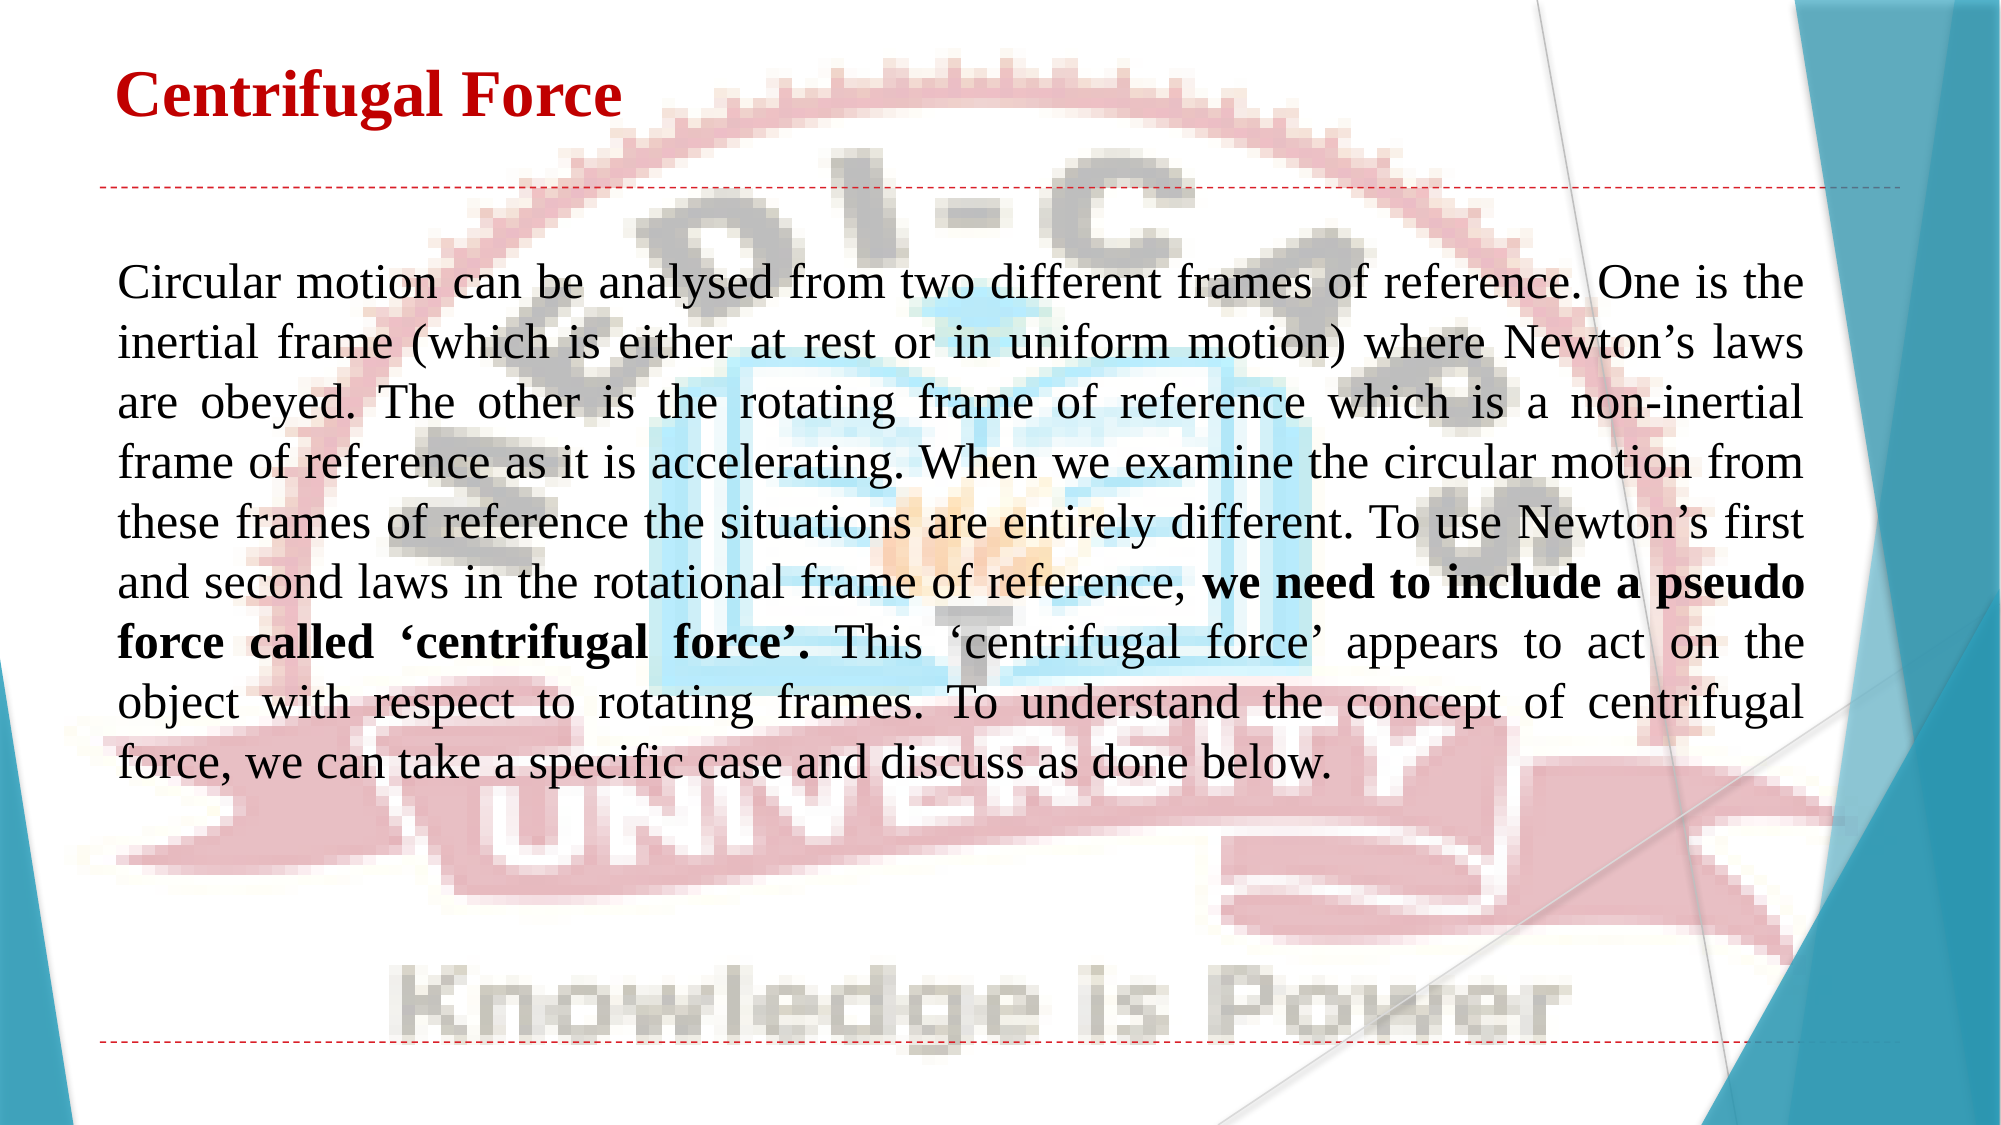

# Centrifugal Force
Circular motion can be analysed from two different frames of reference. One is the inertial frame (which is either at rest or in uniform motion) where Newton’s laws are obeyed. The other is the rotating frame of reference which is a non-inertial frame of reference as it is accelerating. When we examine the circular motion from these frames of reference the situations are entirely different. To use Newton’s first and second laws in the rotational frame of reference, we need to include a pseudo force called ‘centrifugal force’. This ‘centrifugal force’ appears to act on the object with respect to rotating frames. To understand the concept of centrifugal force, we can take a specific case and discuss as done below.